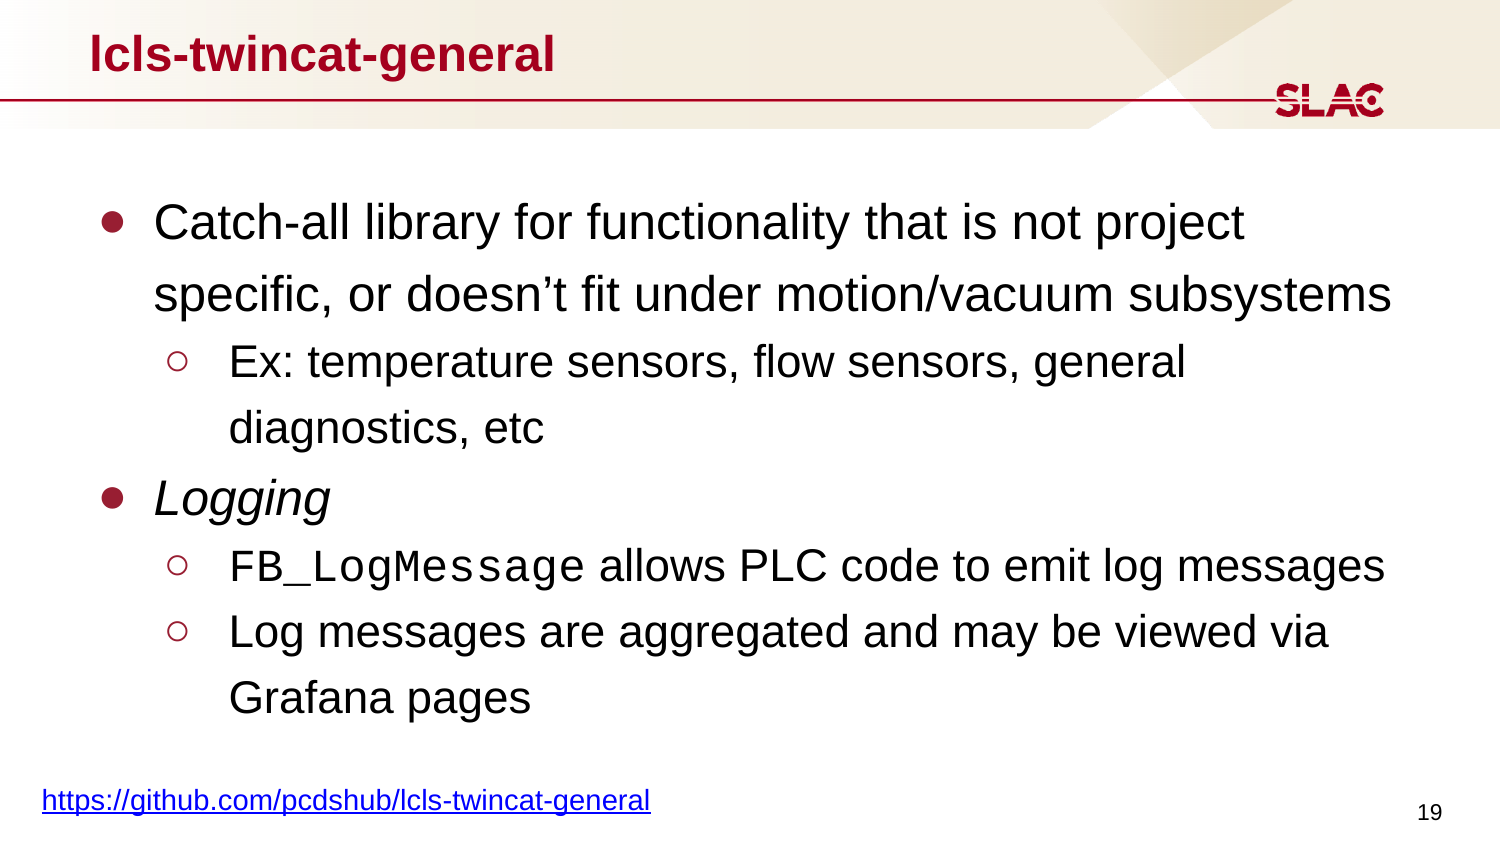

# lcls-twincat-general
Catch-all library for functionality that is not project specific, or doesn’t fit under motion/vacuum subsystems
Ex: temperature sensors, flow sensors, general diagnostics, etc
Logging
FB_LogMessage allows PLC code to emit log messages
Log messages are aggregated and may be viewed via Grafana pages
https://github.com/pcdshub/lcls-twincat-general

19